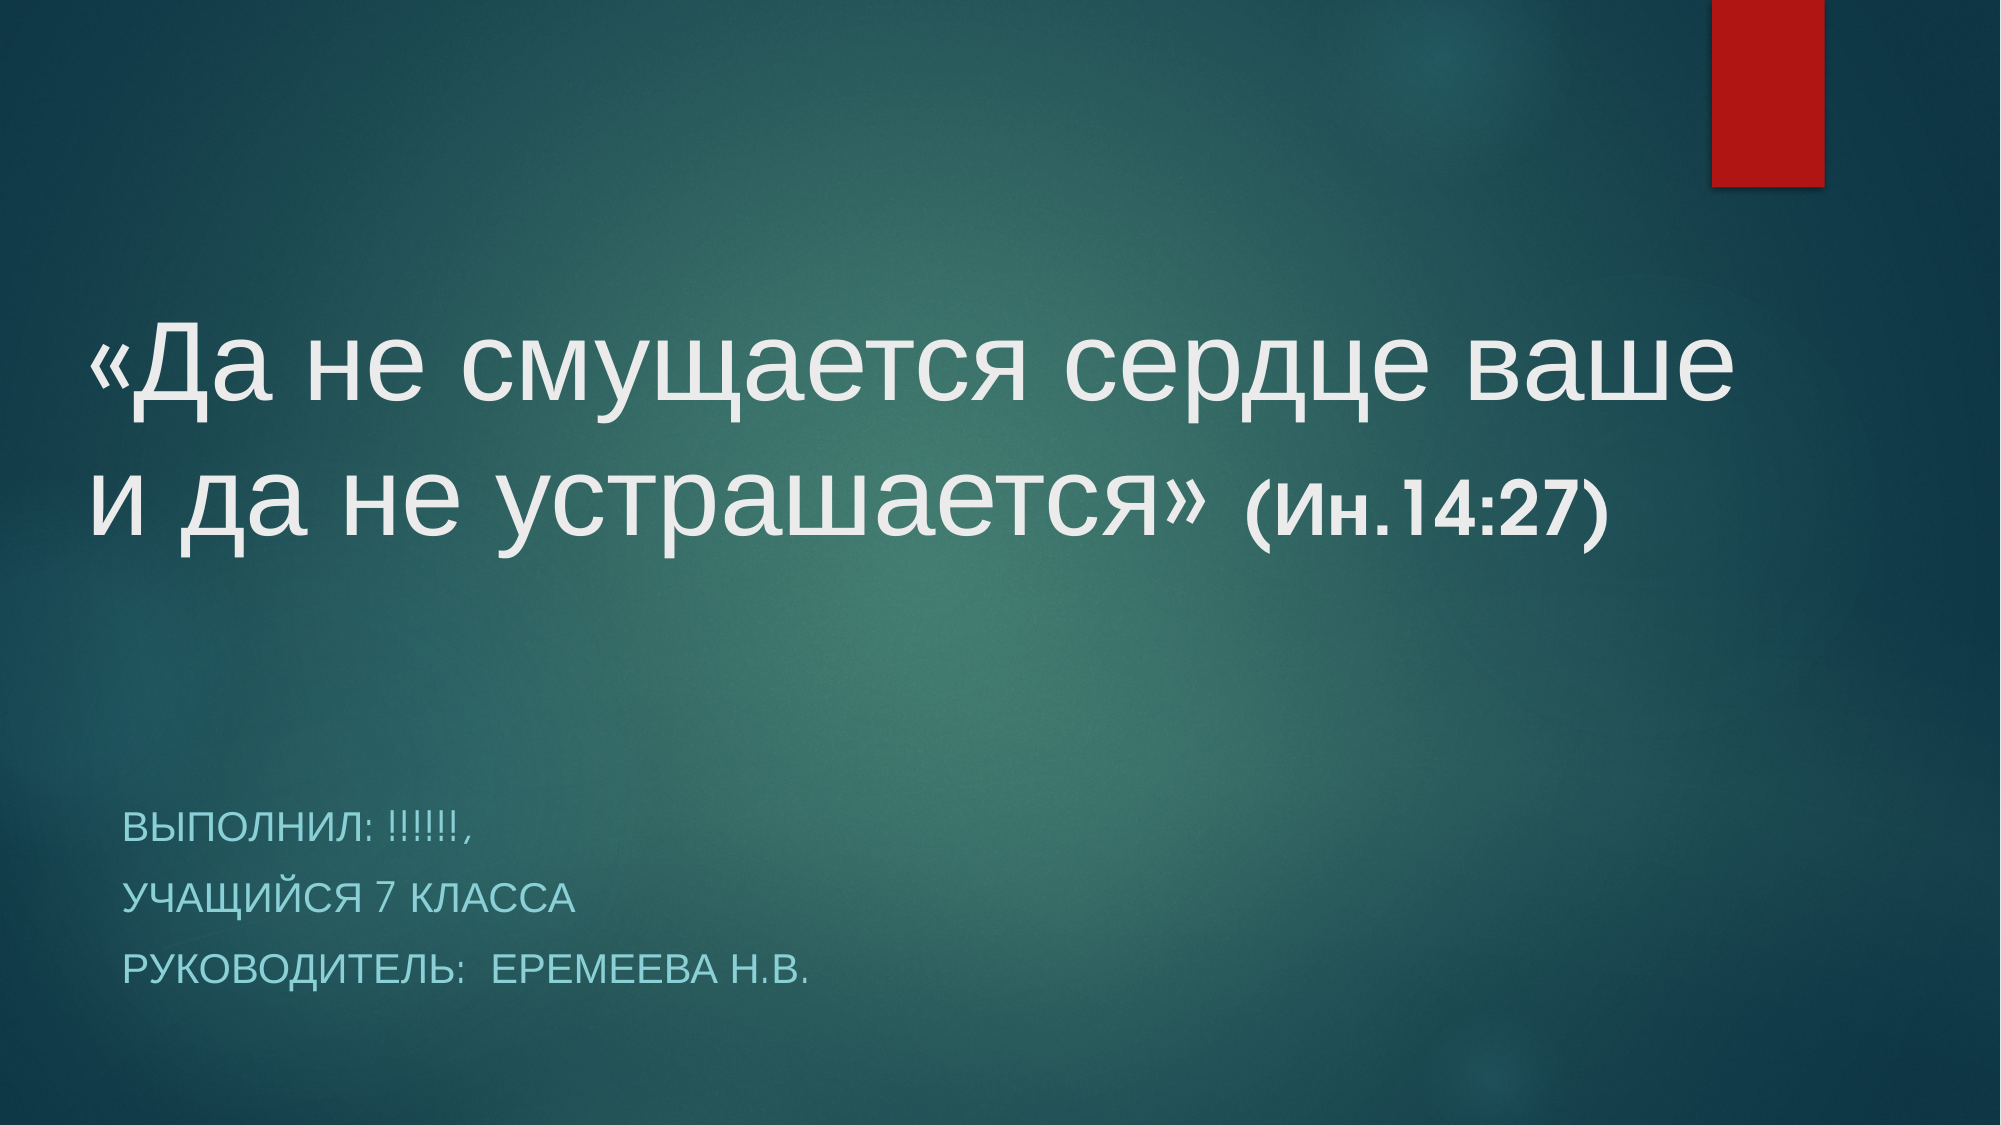

# «Да не смущается сердце ваше и да не устрашается» (Ин.14:27)

Выполнил: !!!!!!,
учащийся 7 класса
Руководитель:  Еремеева Н.В.